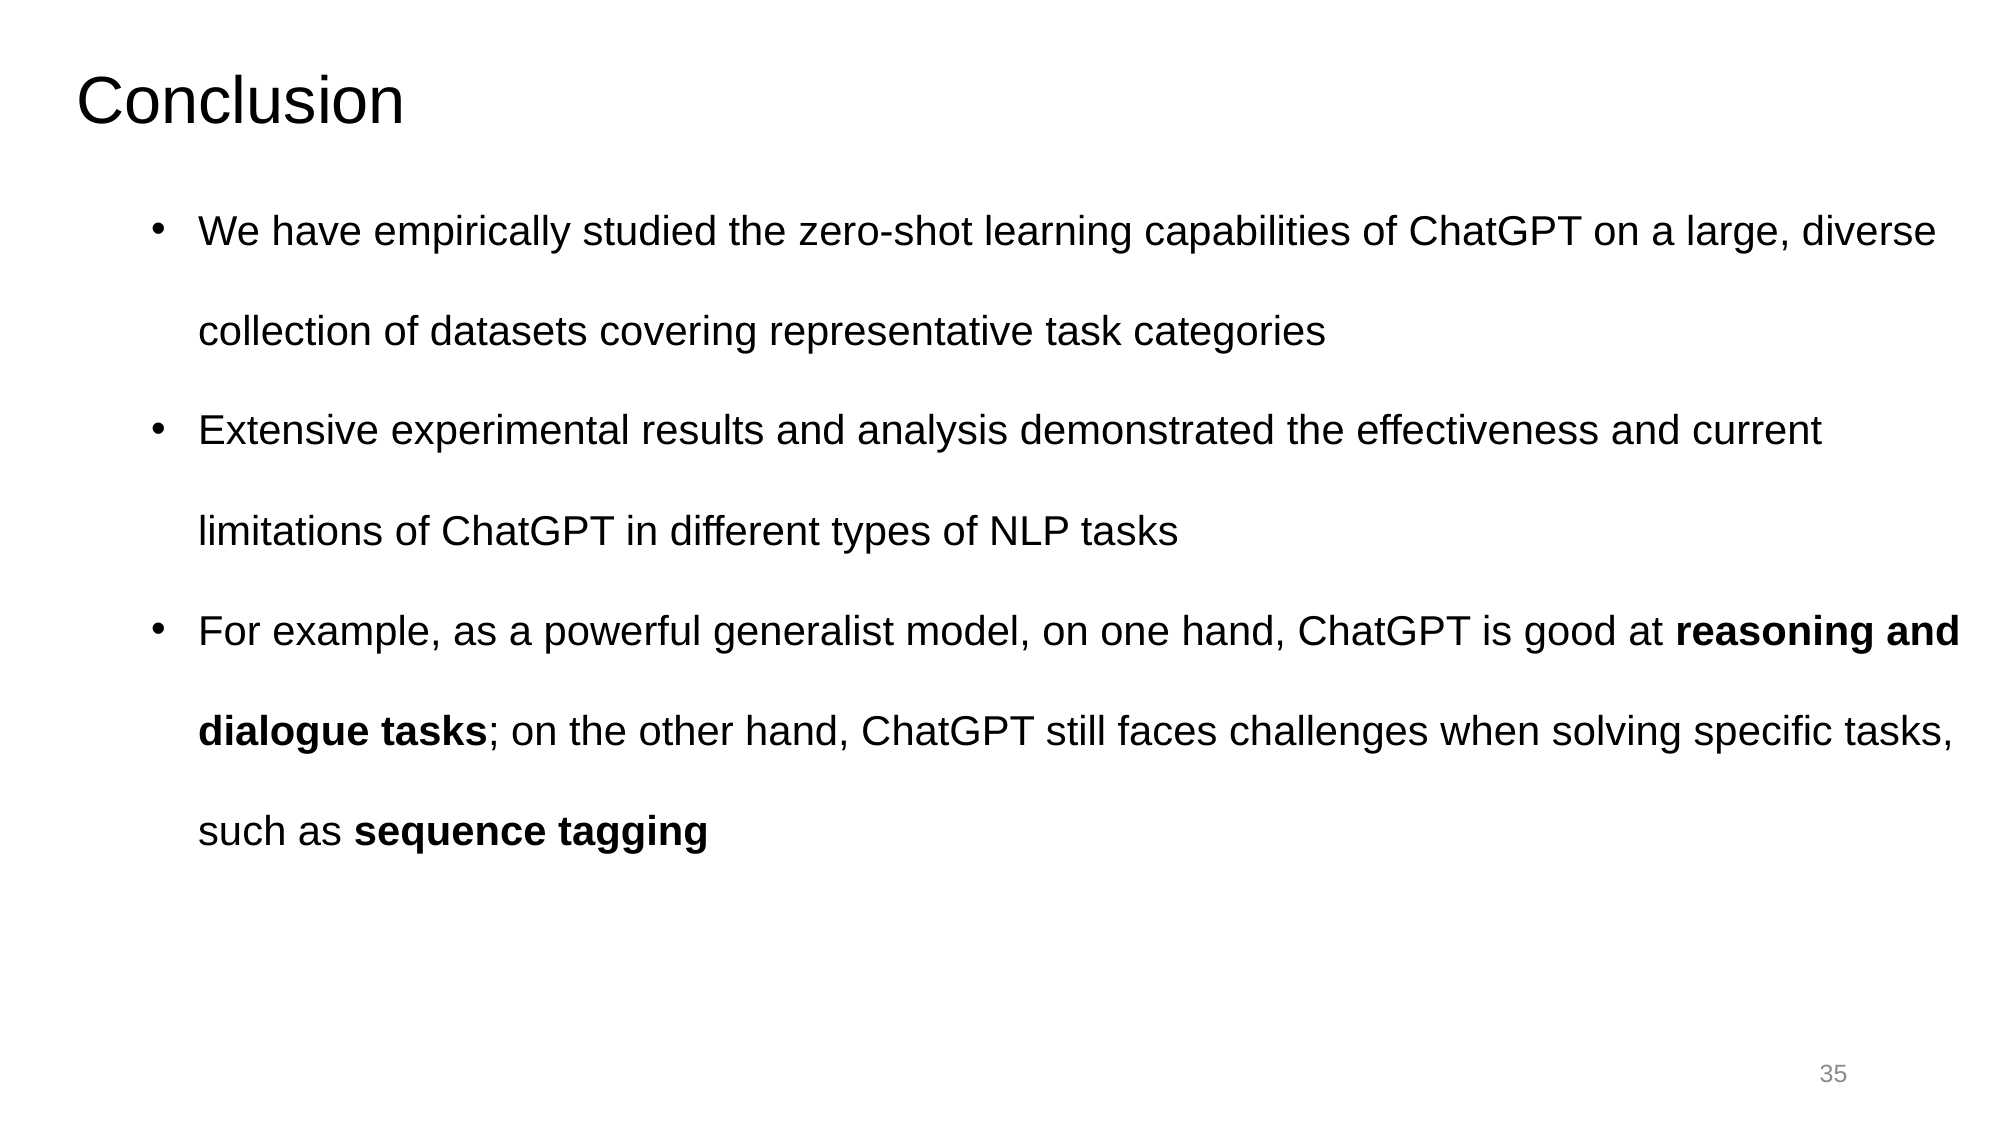

Conclusion
We have empirically studied the zero-shot learning capabilities of ChatGPT on a large, diverse collection of datasets covering representative task categories
Extensive experimental results and analysis demonstrated the effectiveness and current limitations of ChatGPT in different types of NLP tasks
For example, as a powerful generalist model, on one hand, ChatGPT is good at reasoning and dialogue tasks; on the other hand, ChatGPT still faces challenges when solving specific tasks, such as sequence tagging
35